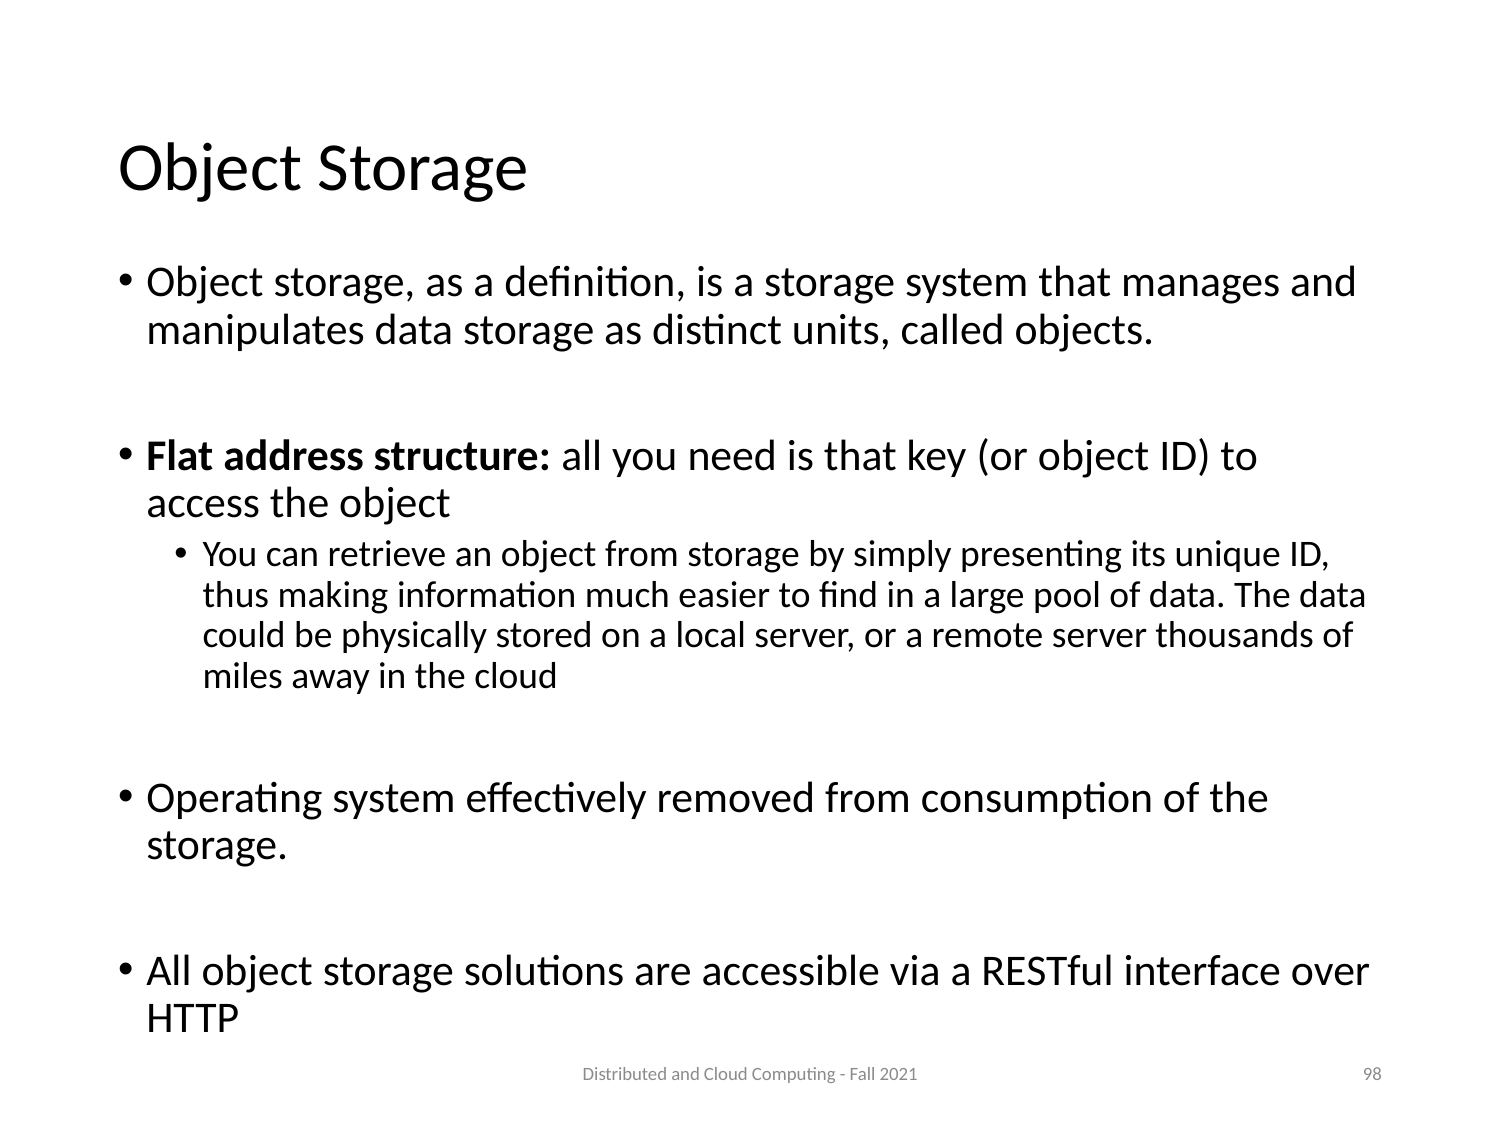

# Object Storage
Object storage, as a definition, is a storage system that manages and manipulates data storage as distinct units, called objects.

Flat address structure: all you need is that key (or object ID) to access the object
You can retrieve an object from storage by simply presenting its unique ID, thus making information much easier to find in a large pool of data. The data could be physically stored on a local server, or a remote server thousands of miles away in the cloud

Operating system effectively removed from consumption of the storage.

All object storage solutions are accessible via a RESTful interface over HTTP

Distributed and Cloud Computing - Fall 2021
98